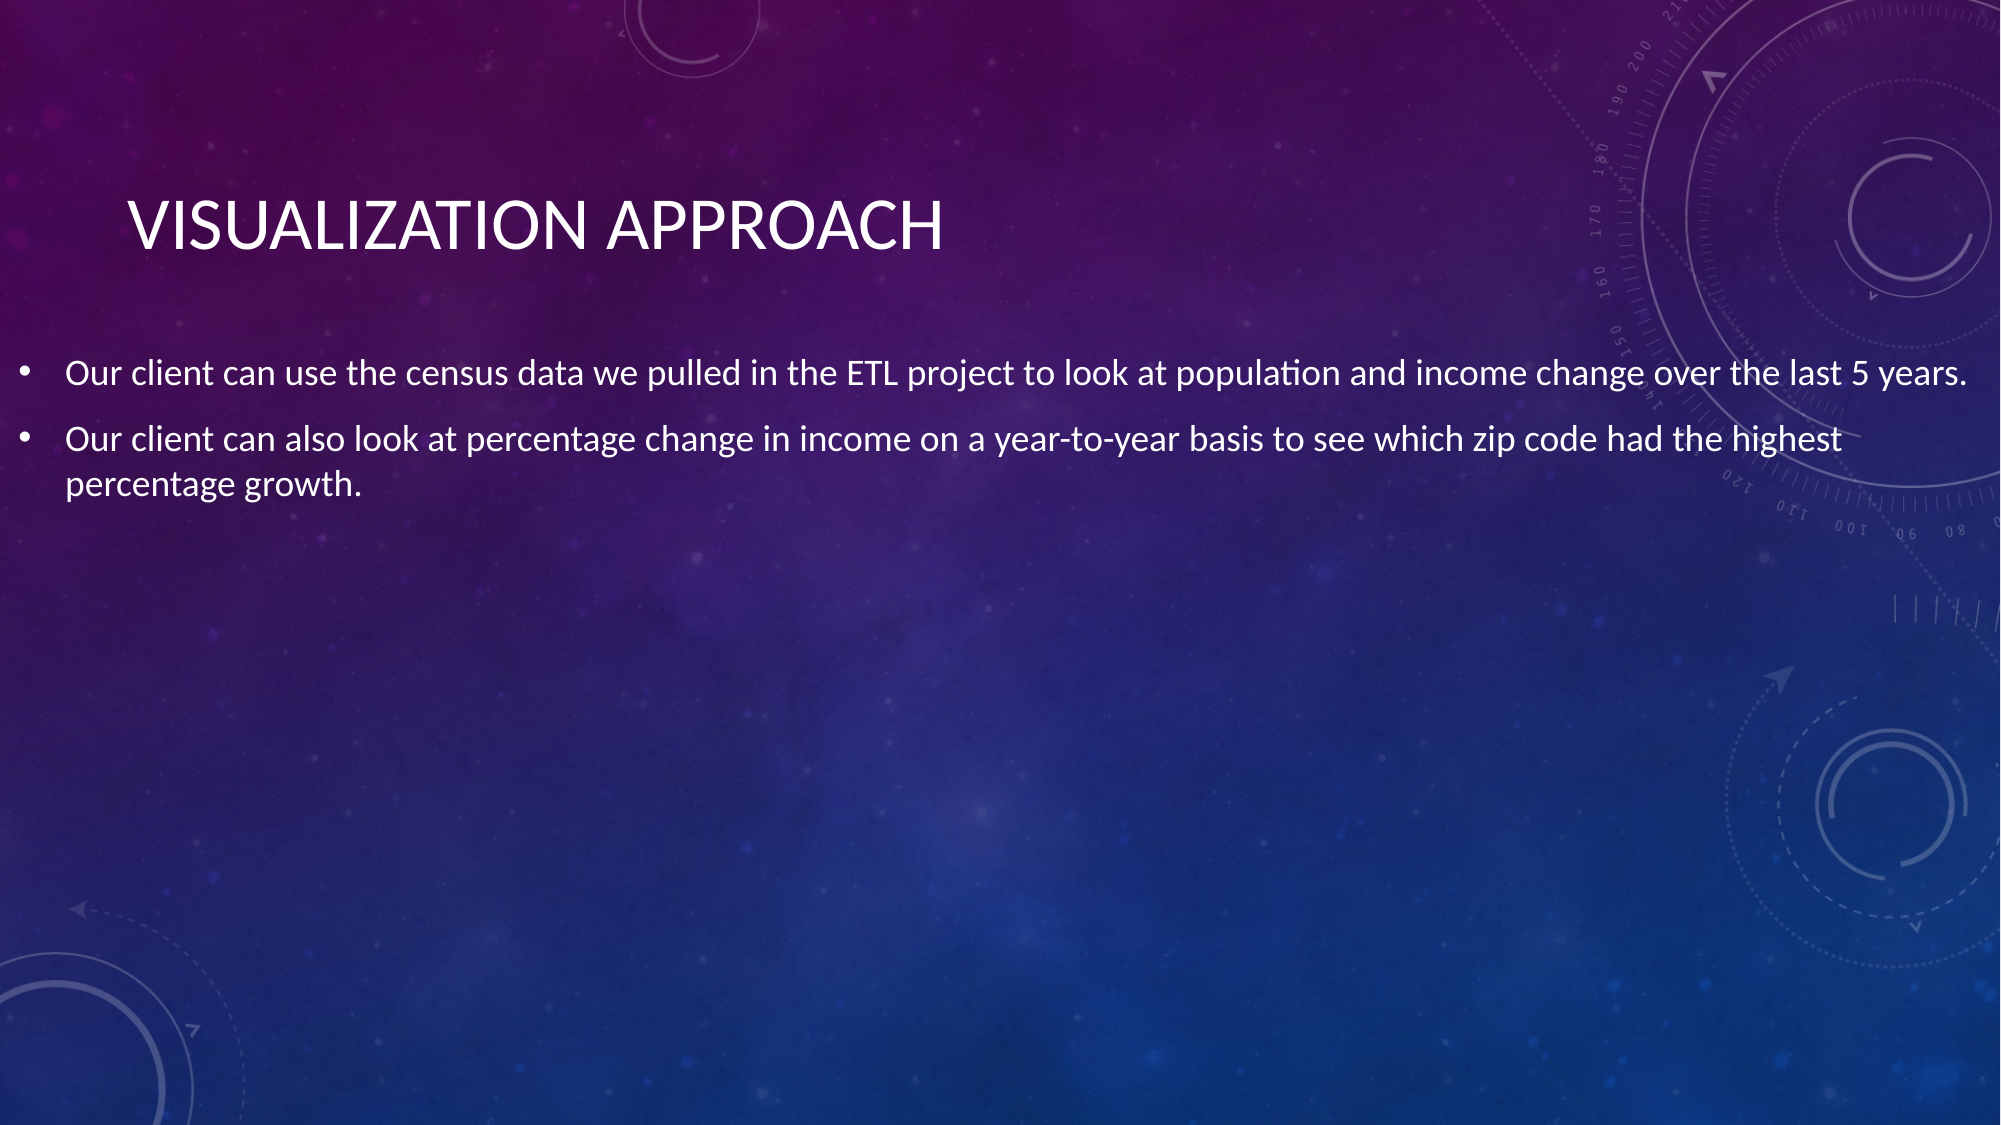

# Visualization approach
Our client can use the census data we pulled in the ETL project to look at population and income change over the last 5 years.
Our client can also look at percentage change in income on a year-to-year basis to see which zip code had the highest percentage growth.